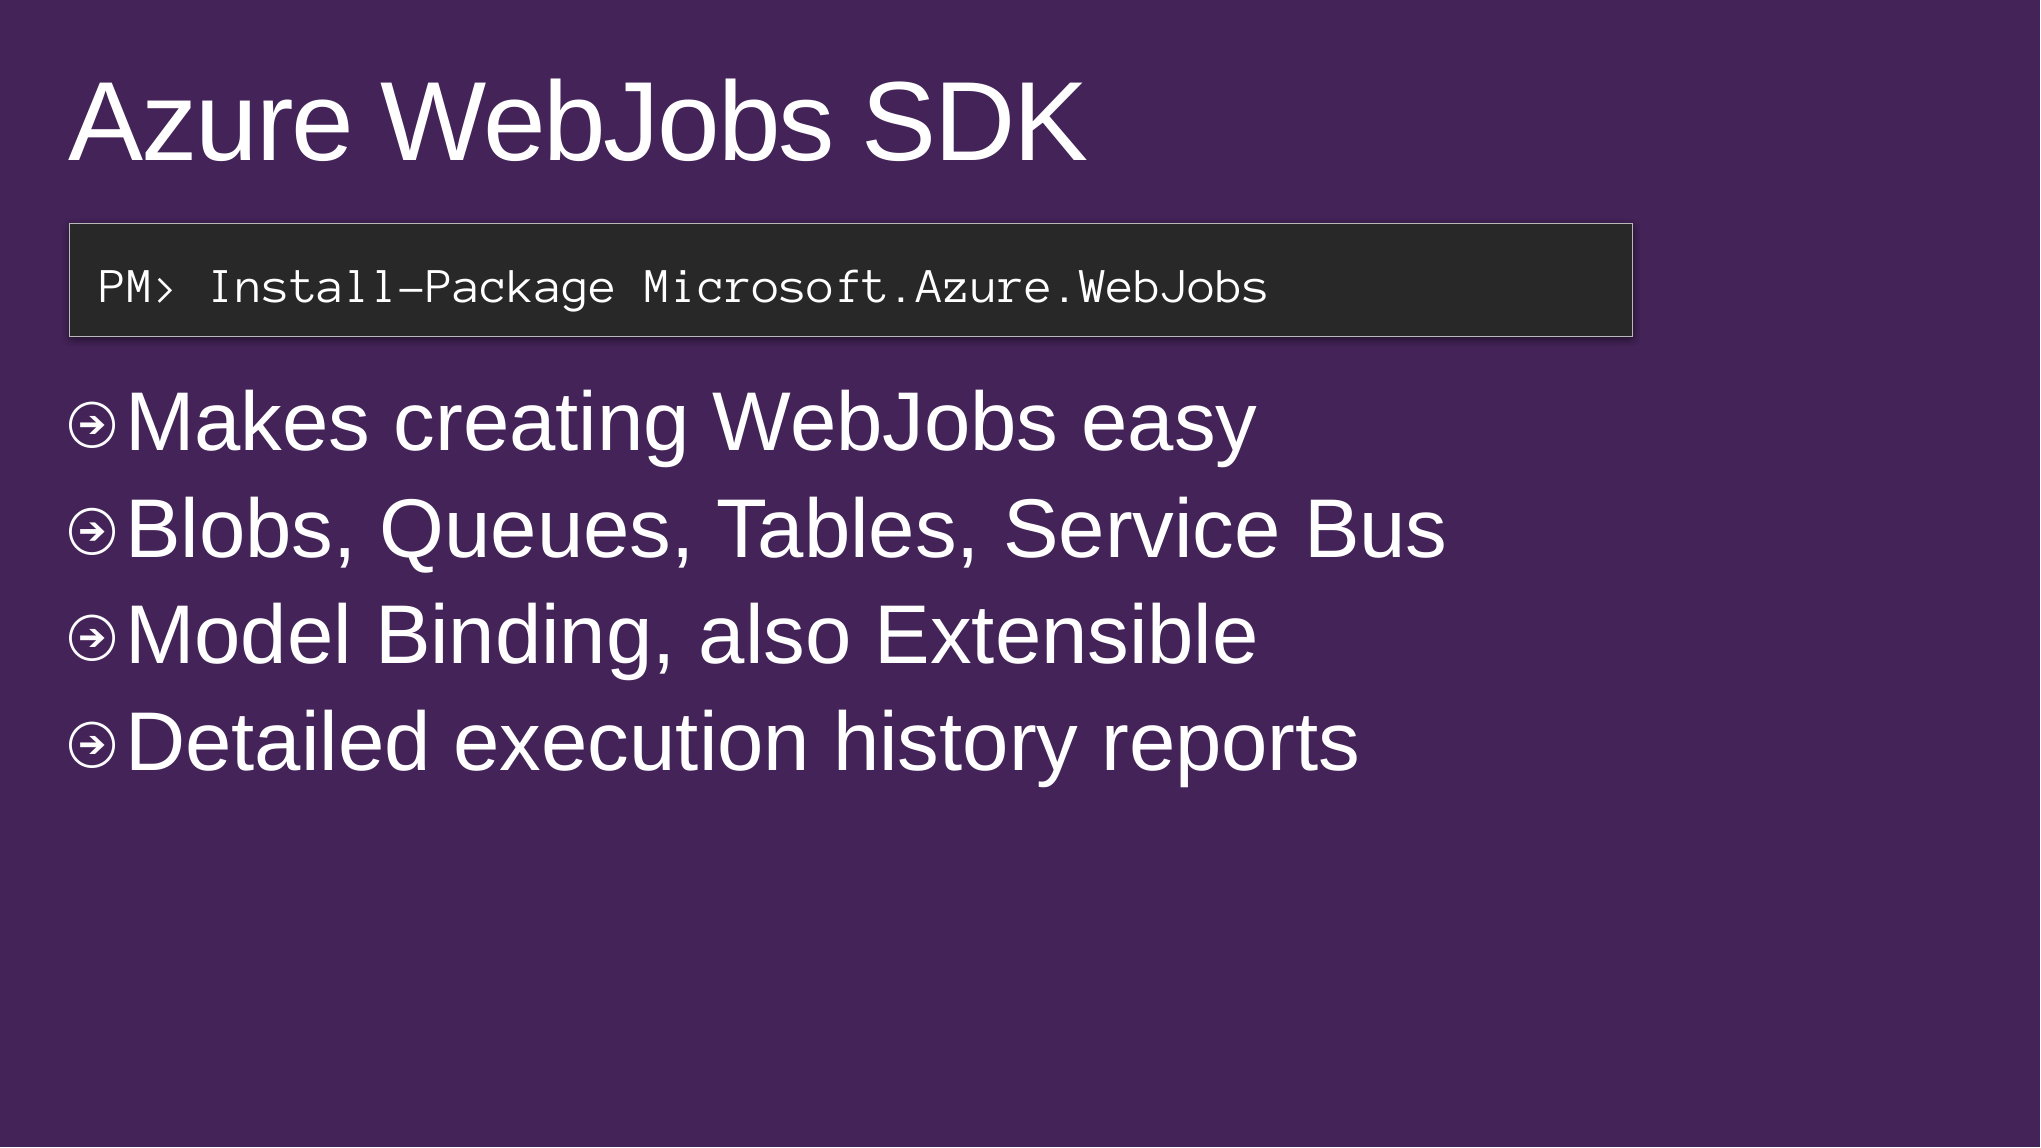

# Azure WebJobs SDK

Makes creating WebJobs easy
Blobs, Queues, Tables, Service Bus
Model Binding, also Extensible
Detailed execution history reports

PM> Install-Package Microsoft.Azure.WebJobs